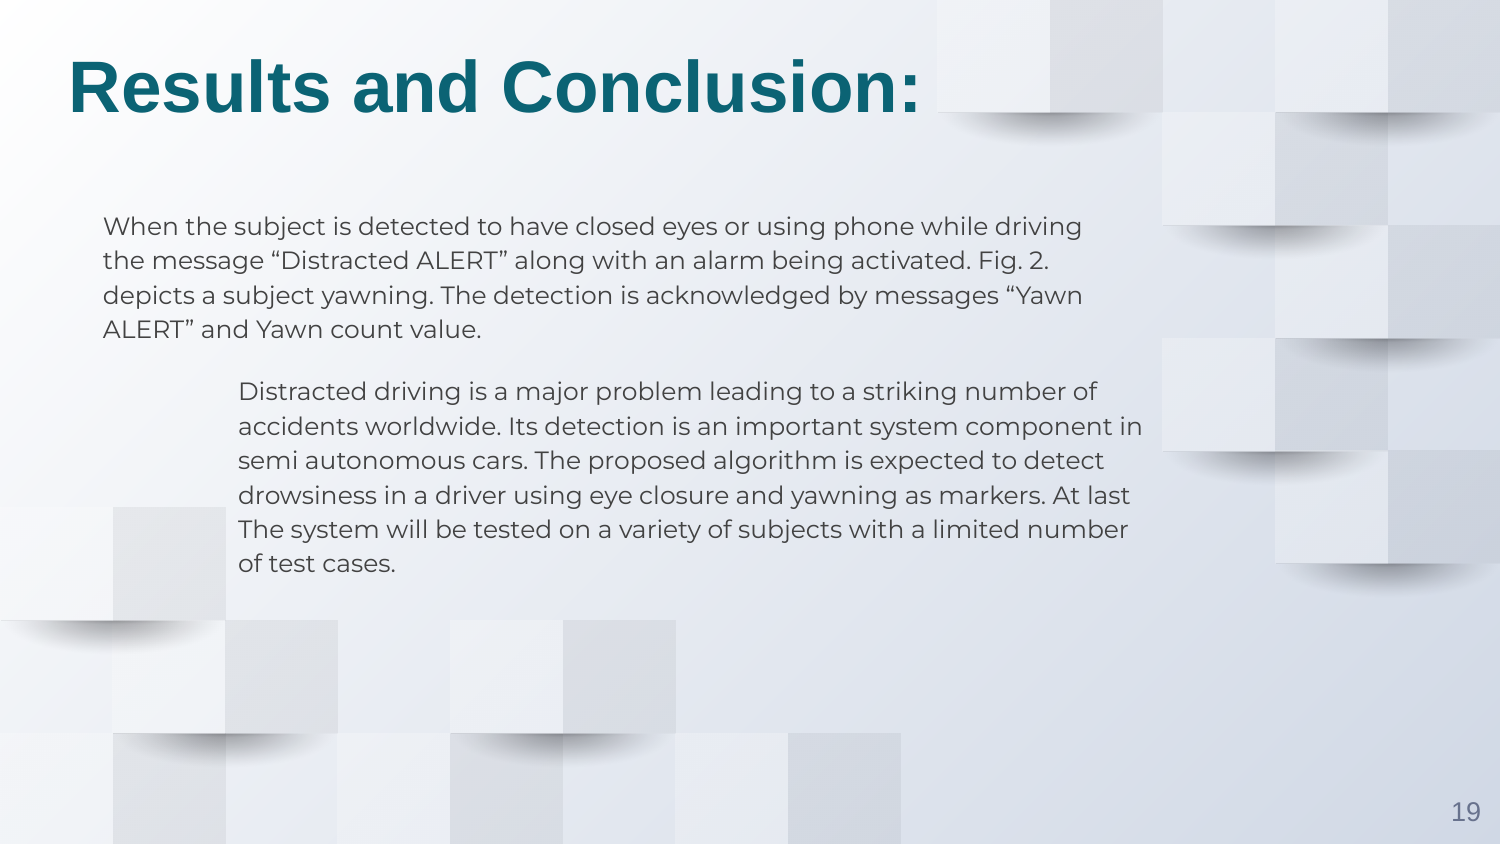

Results and Conclusion:

When the subject is detected to have closed eyes or using phone while driving the message “Distracted ALERT” along with an alarm being activated. Fig. 2. depicts a subject yawning. The detection is acknowledged by messages “Yawn ALERT” and Yawn count value.

Distracted driving is a major problem leading to a striking number of accidents worldwide. Its detection is an important system component in semi autonomous cars. The proposed algorithm is expected to detect drowsiness in a driver using eye closure and yawning as markers. At last The system will be tested on a variety of subjects with a limited number of test cases.
19